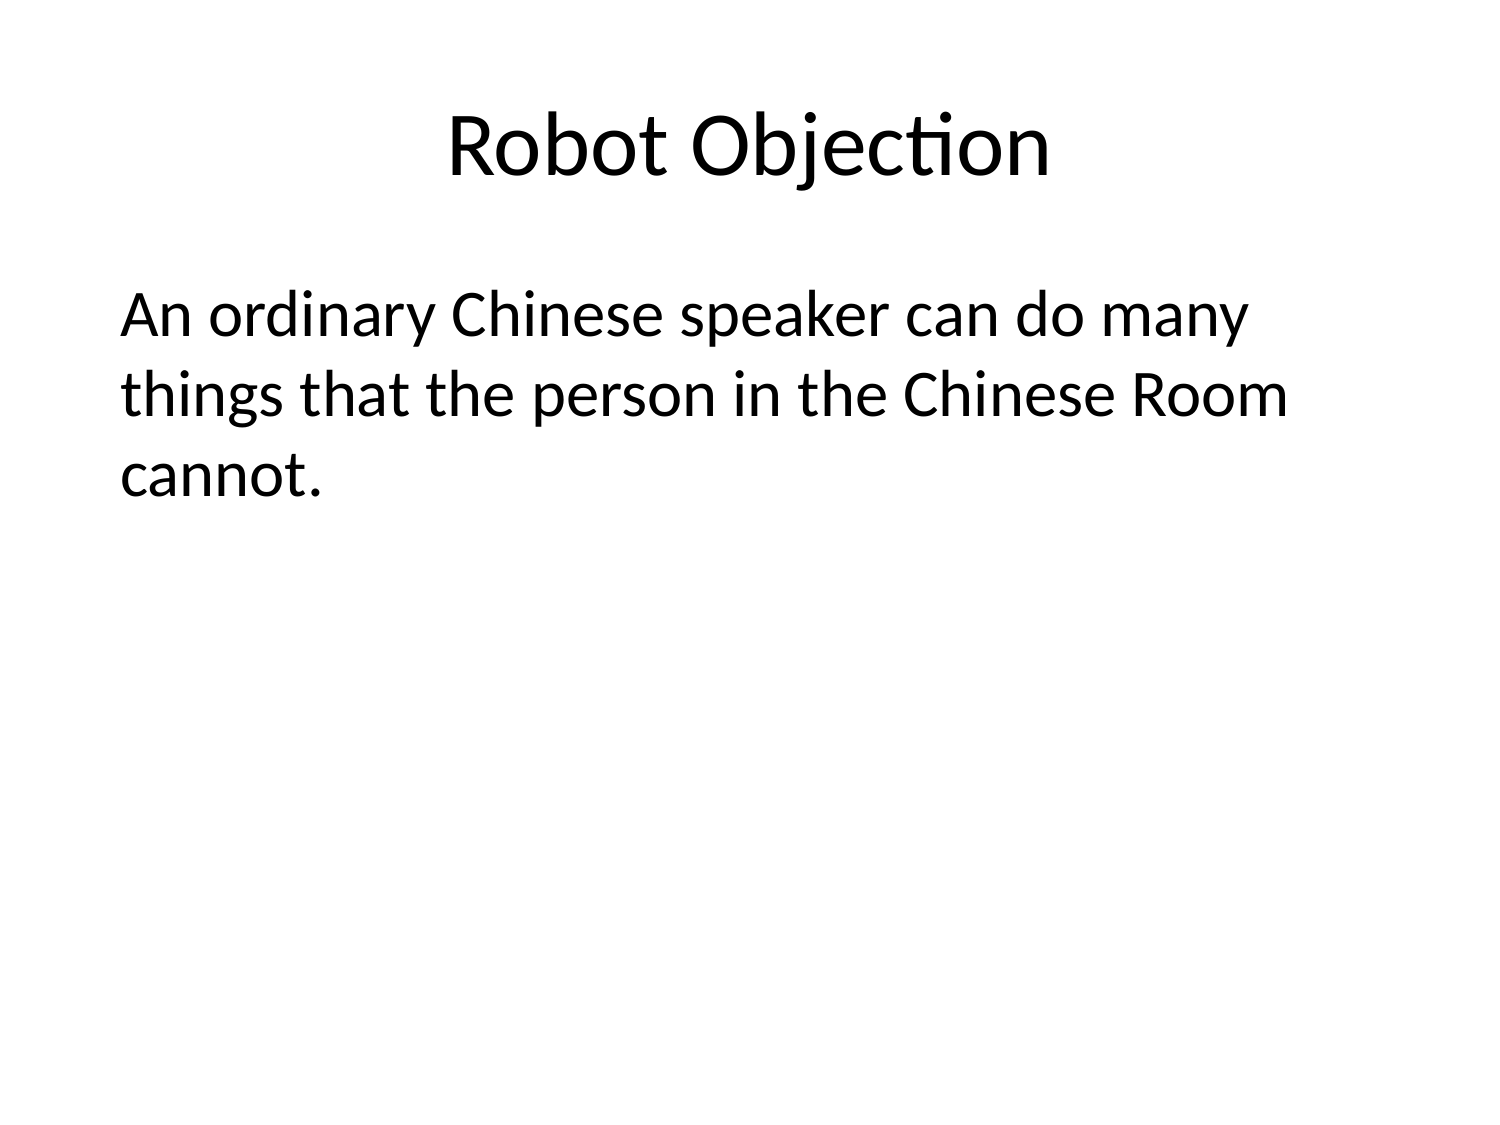

# Robot Objection
An ordinary Chinese speaker can do many things that the person in the Chinese Room cannot.
Example: I pass Searle a slip of paper, and then, five minutes later, another slip with the words (in Chinese): “About how long has it been since you received the last slip of paper?”